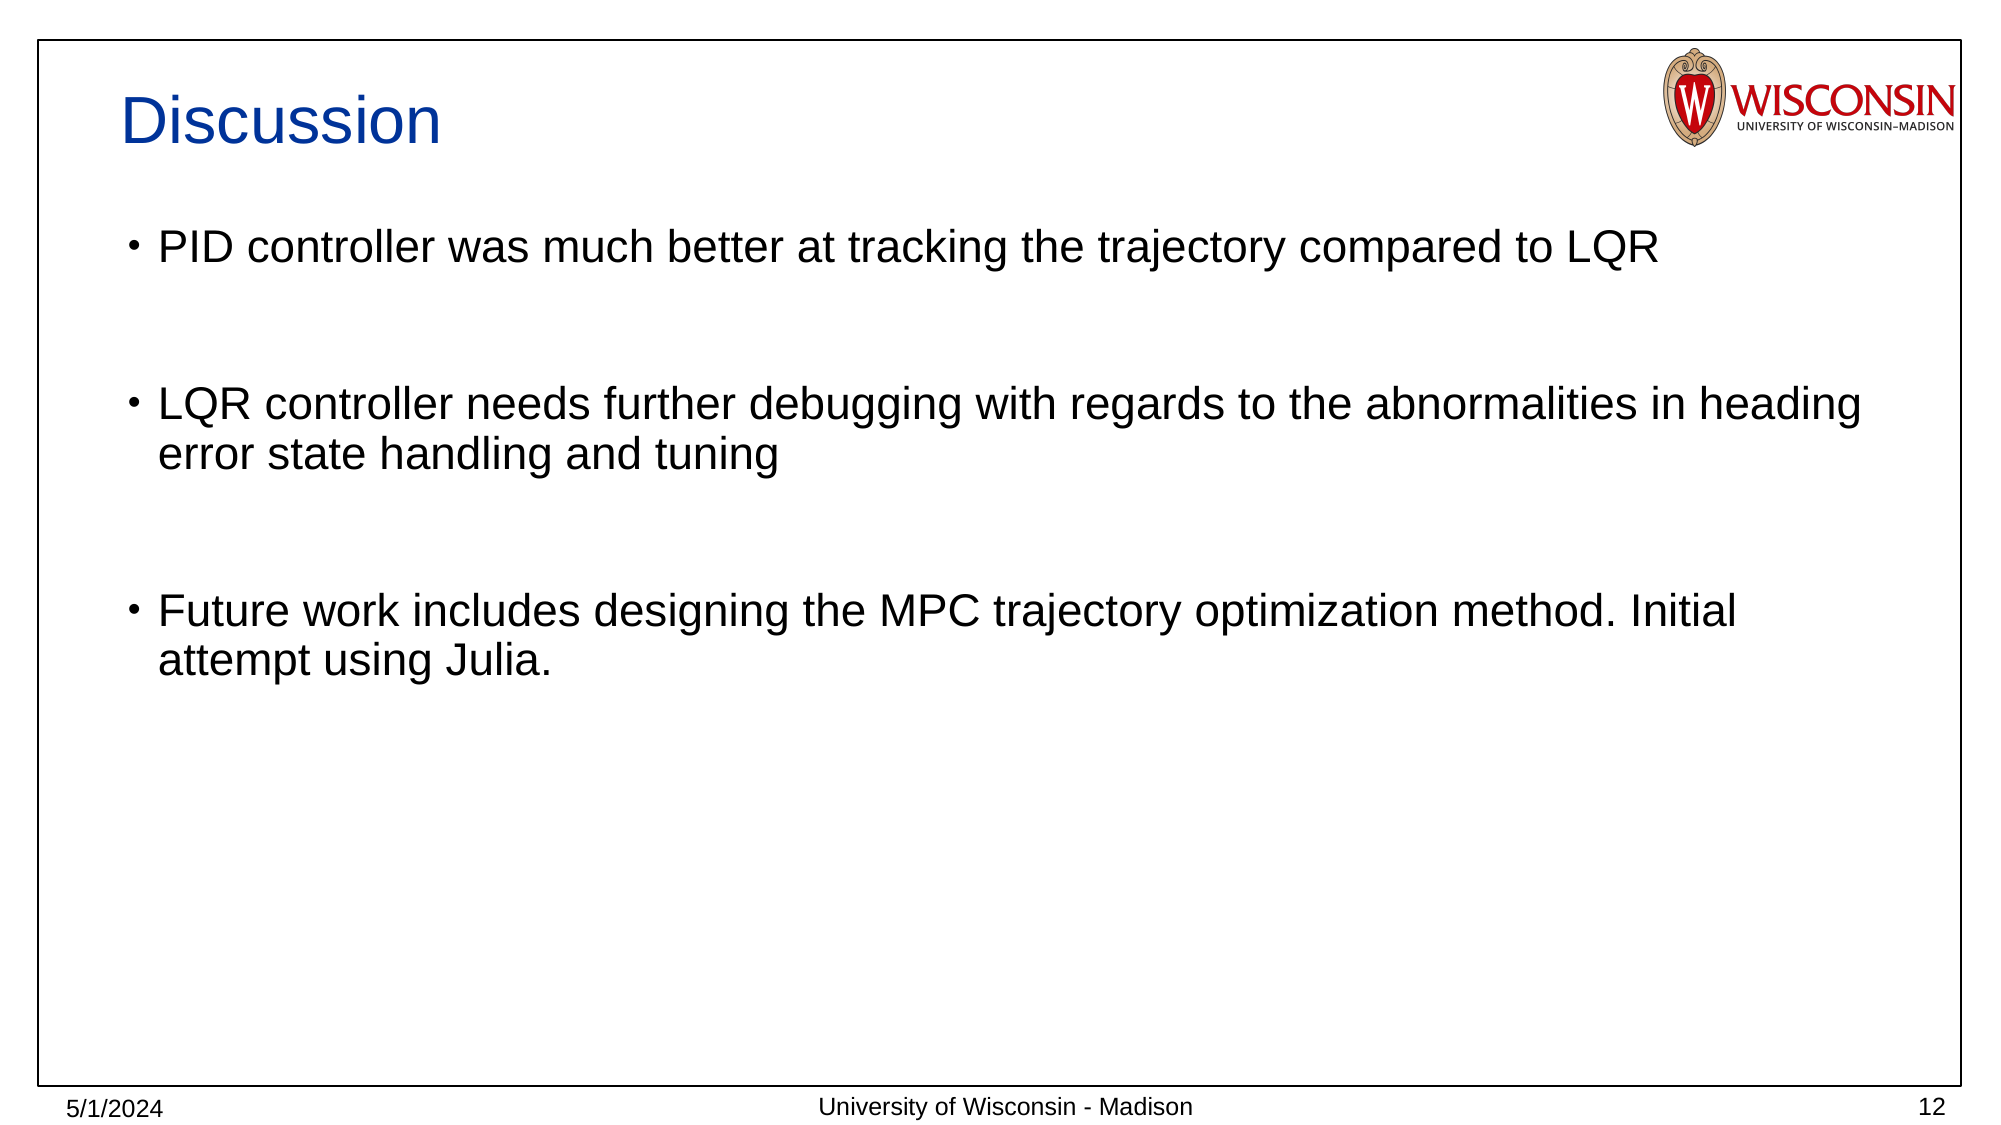

# Discussion
PID controller was much better at tracking the trajectory compared to LQR

LQR controller needs further debugging with regards to the abnormalities in heading error state handling and tuning

Future work includes designing the MPC trajectory optimization method. Initial attempt using Julia.

University of Wisconsin - Madison
5/1/2024
12